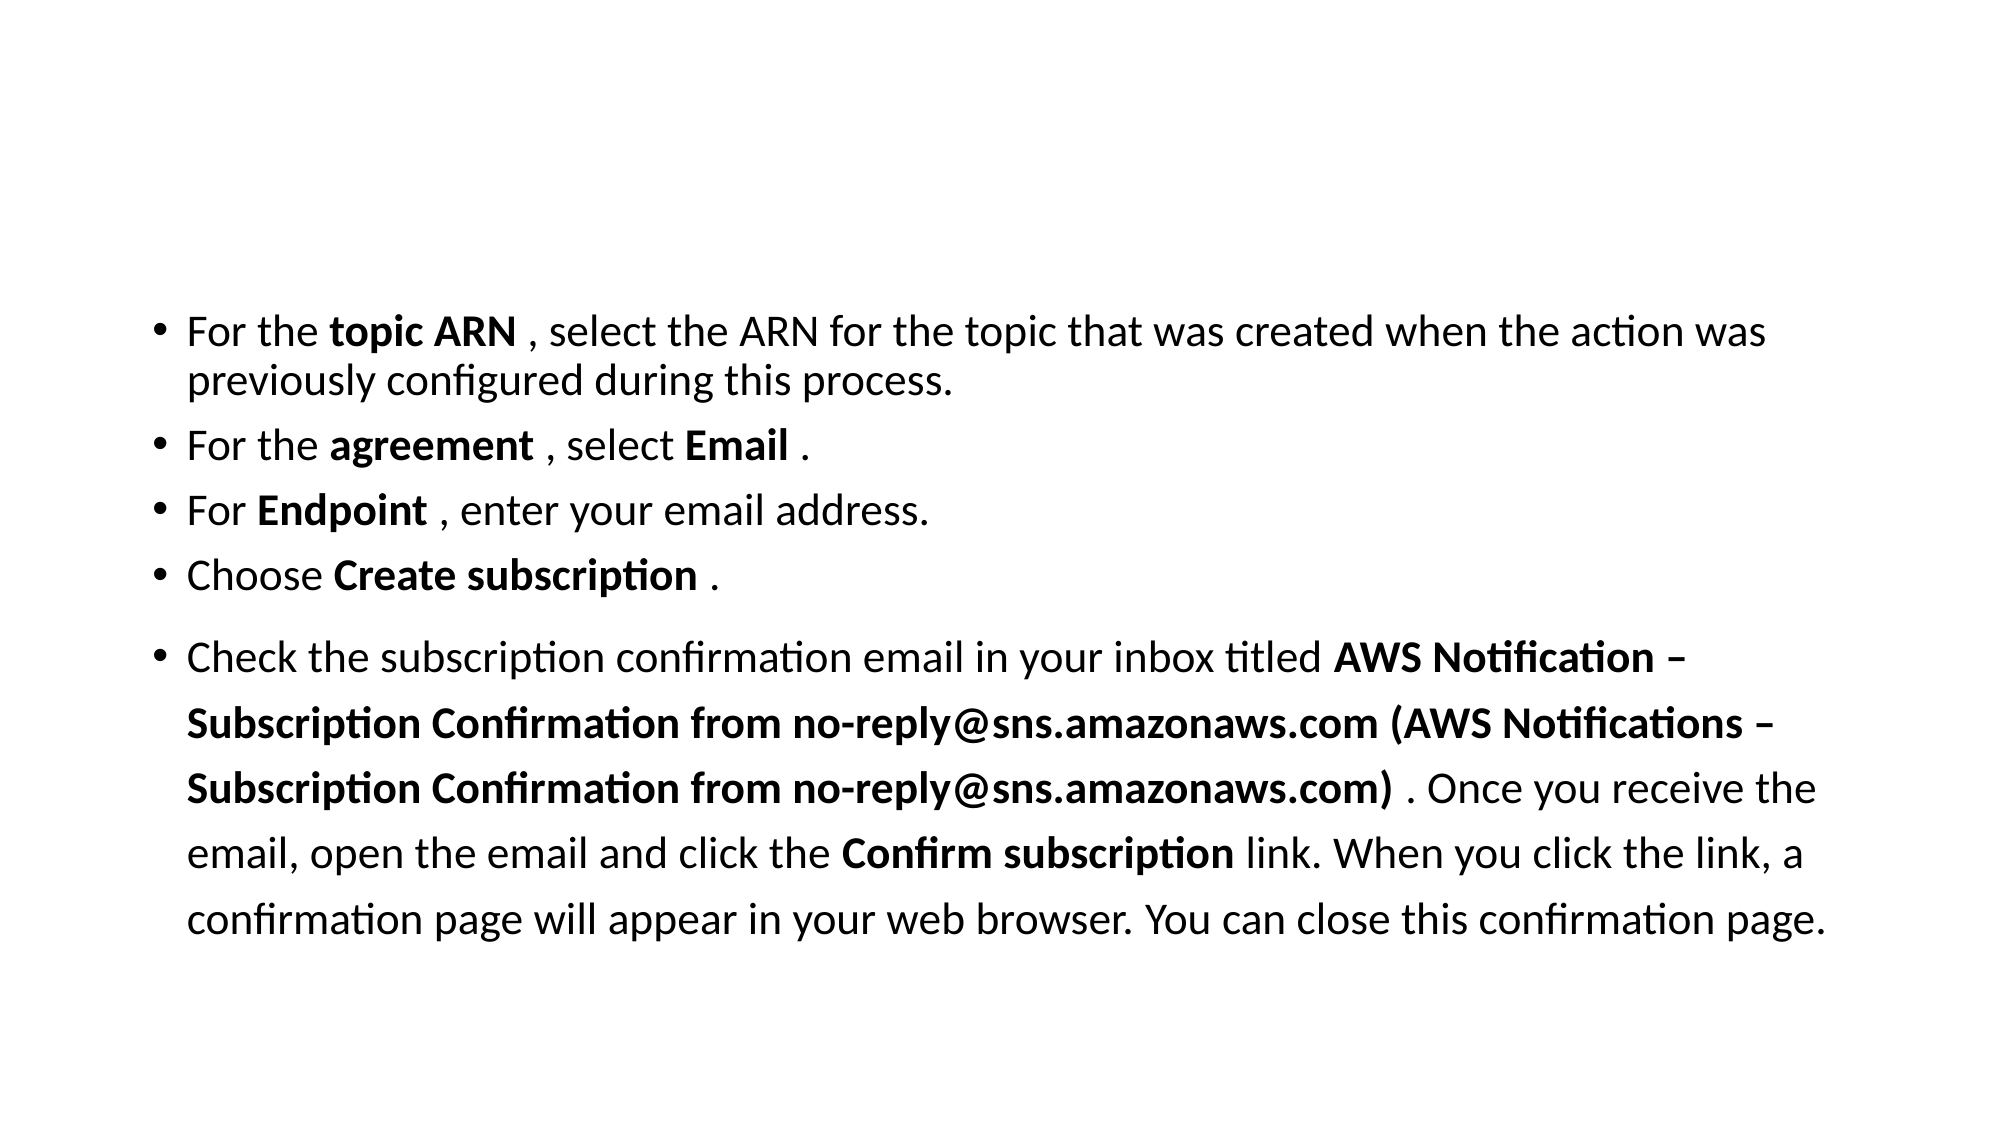

#
For the topic ARN , select the ARN for the topic that was created when the action was previously configured during this process.
For the agreement , select Email .
For Endpoint , enter your email address.
Choose Create subscription .
Check the subscription confirmation email in your inbox titled AWS Notification – Subscription Confirmation from no-reply@sns.amazonaws.com (AWS Notifications – Subscription Confirmation from no-reply@sns.amazonaws.com) . Once you receive the email, open the email and click the Confirm subscription link. When you click the link, a confirmation page will appear in your web browser. You can close this confirmation page.